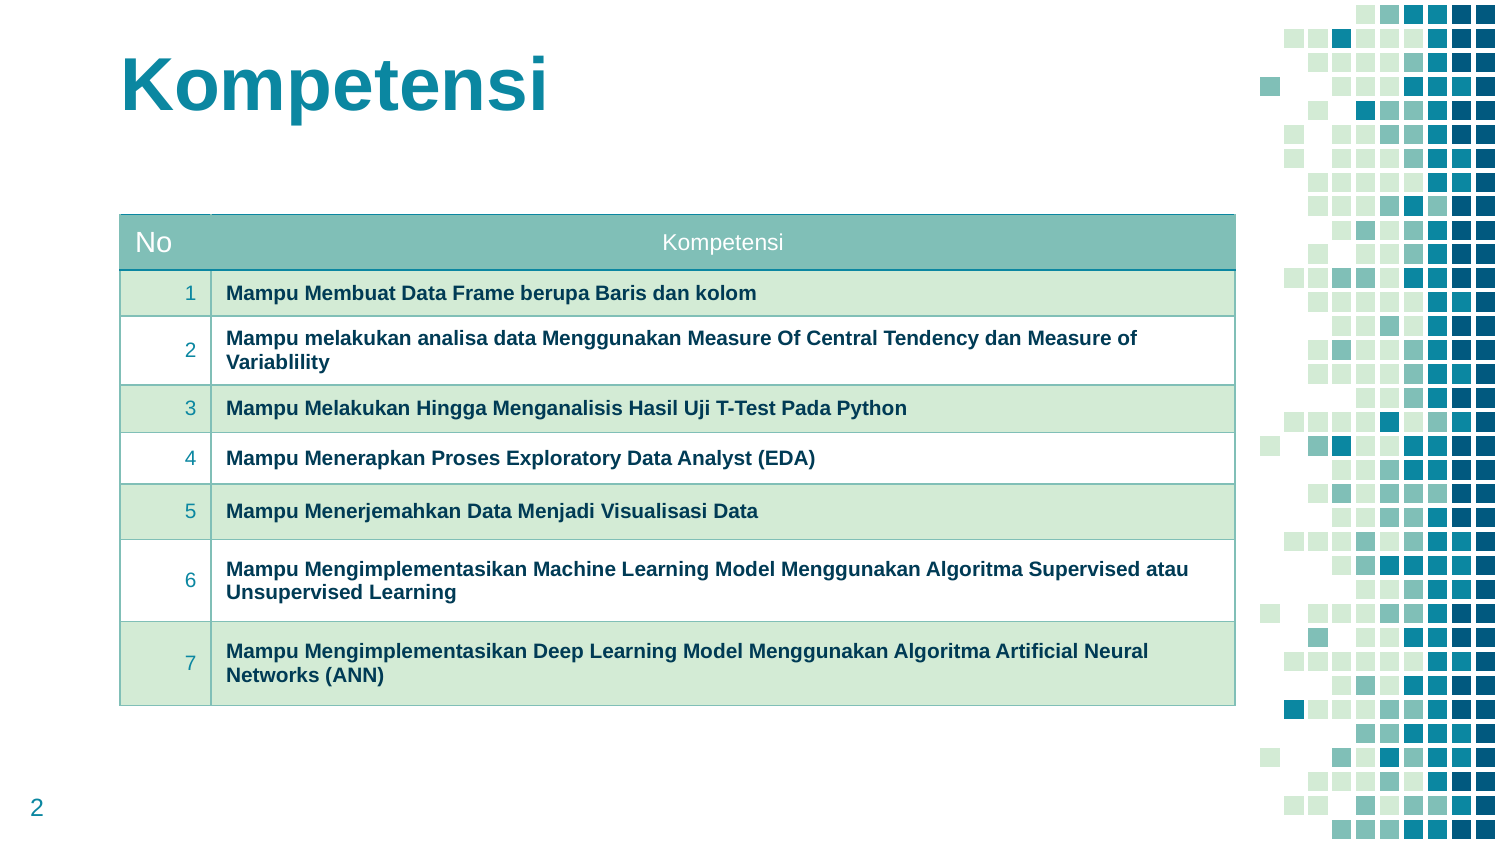

# Kompetensi
| No | Kompetensi |
| --- | --- |
| 1 | Mampu Membuat Data Frame berupa Baris dan kolom |
| 2 | Mampu melakukan analisa data Menggunakan Measure Of Central Tendency dan Measure of Variablility |
| 3 | Mampu Melakukan Hingga Menganalisis Hasil Uji T-Test Pada Python |
| 4 | Mampu Menerapkan Proses Exploratory Data Analyst (EDA) |
| 5 | Mampu Menerjemahkan Data Menjadi Visualisasi Data |
| 6 | Mampu Mengimplementasikan Machine Learning Model Menggunakan Algoritma Supervised atau Unsupervised Learning |
| 7 | Mampu Mengimplementasikan Deep Learning Model Menggunakan Algoritma Artificial Neural Networks (ANN) |
2